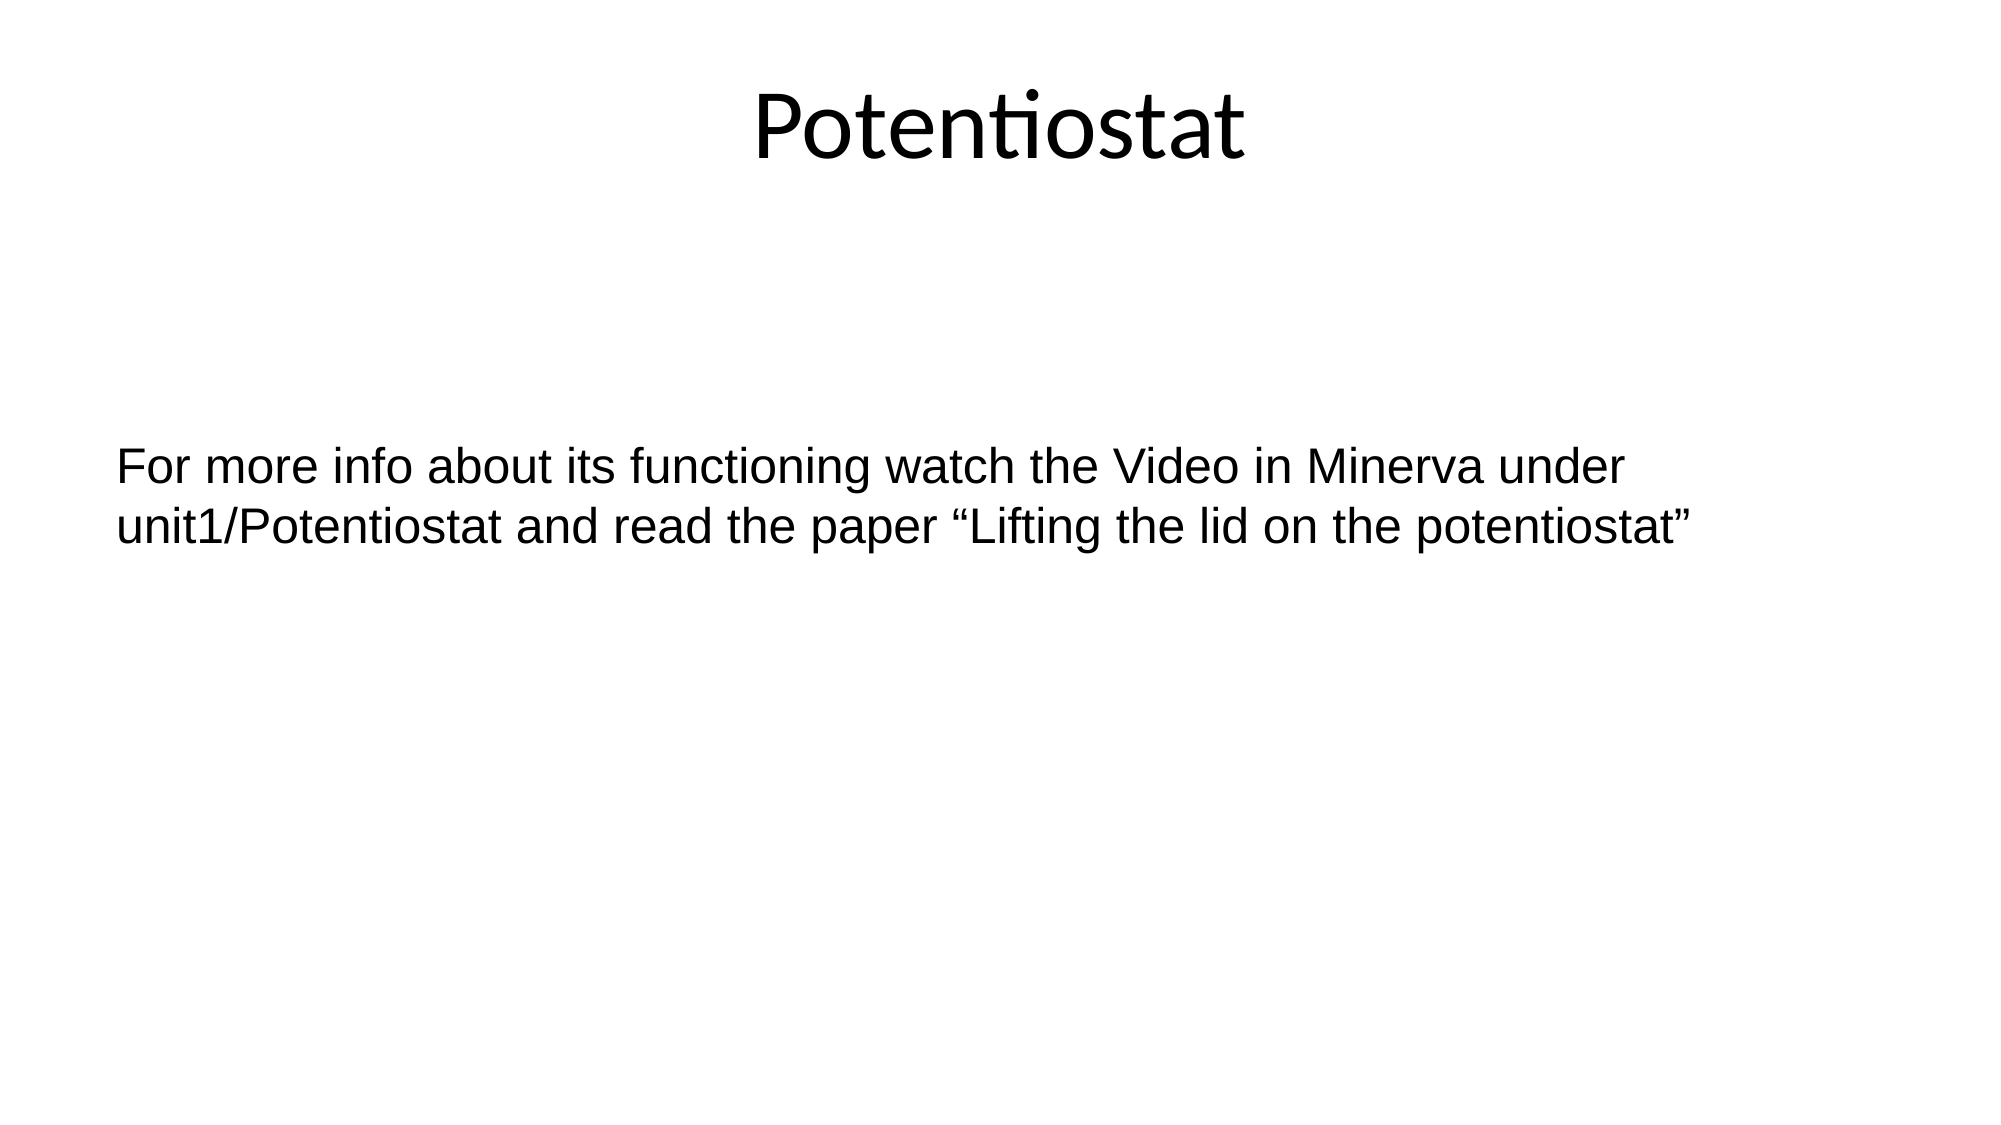

Potentiostat
For more info about its functioning watch the Video in Minerva under unit1/Potentiostat and read the paper “Lifting the lid on the potentiostat”